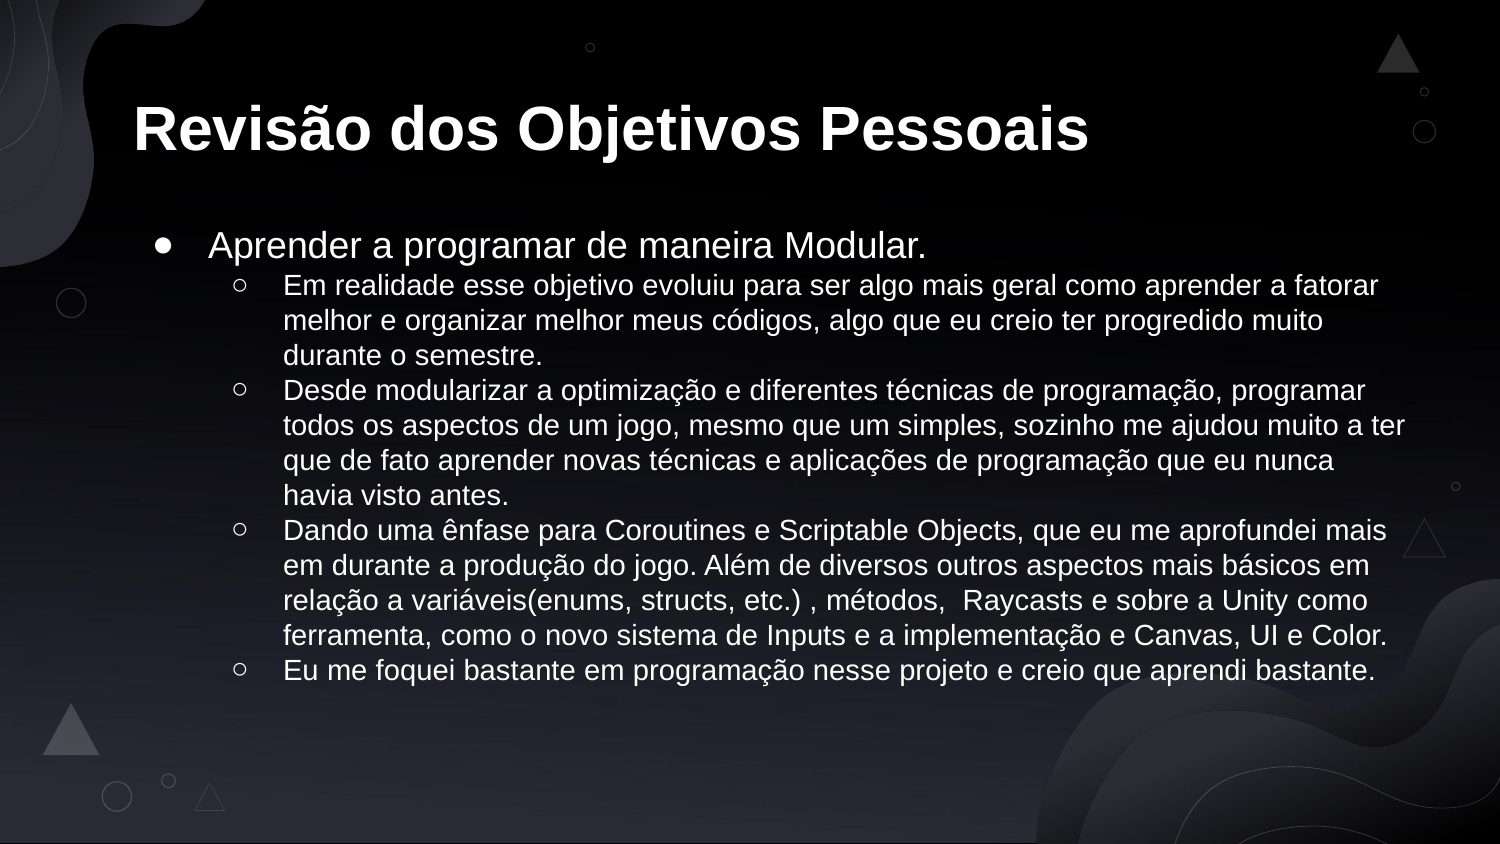

# Revisão dos Objetivos Pessoais
Aprender a programar de maneira Modular.
Em realidade esse objetivo evoluiu para ser algo mais geral como aprender a fatorar melhor e organizar melhor meus códigos, algo que eu creio ter progredido muito durante o semestre.
Desde modularizar a optimização e diferentes técnicas de programação, programar todos os aspectos de um jogo, mesmo que um simples, sozinho me ajudou muito a ter que de fato aprender novas técnicas e aplicações de programação que eu nunca havia visto antes.
Dando uma ênfase para Coroutines e Scriptable Objects, que eu me aprofundei mais em durante a produção do jogo. Além de diversos outros aspectos mais básicos em relação a variáveis(enums, structs, etc.) , métodos,  Raycasts e sobre a Unity como ferramenta, como o novo sistema de Inputs e a implementação e Canvas, UI e Color.
Eu me foquei bastante em programação nesse projeto e creio que aprendi bastante.